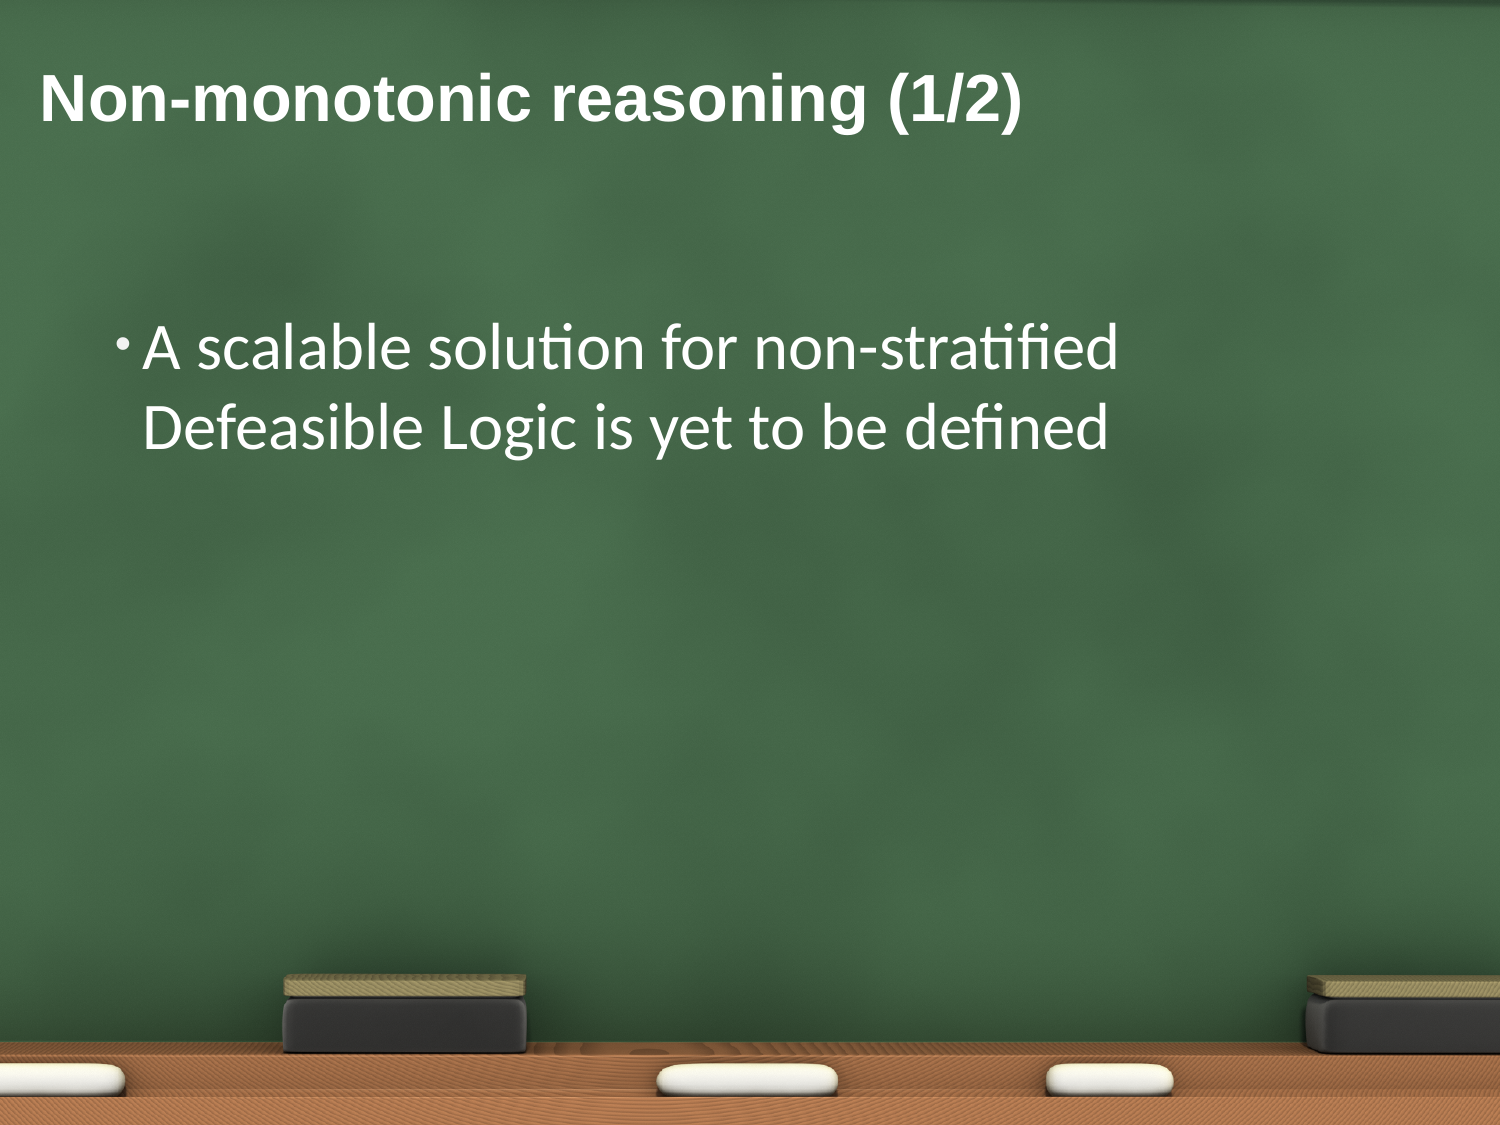

# Non-monotonic reasoning (1/2)

A scalable solution for non-stratified Defeasible Logic is yet to be defined